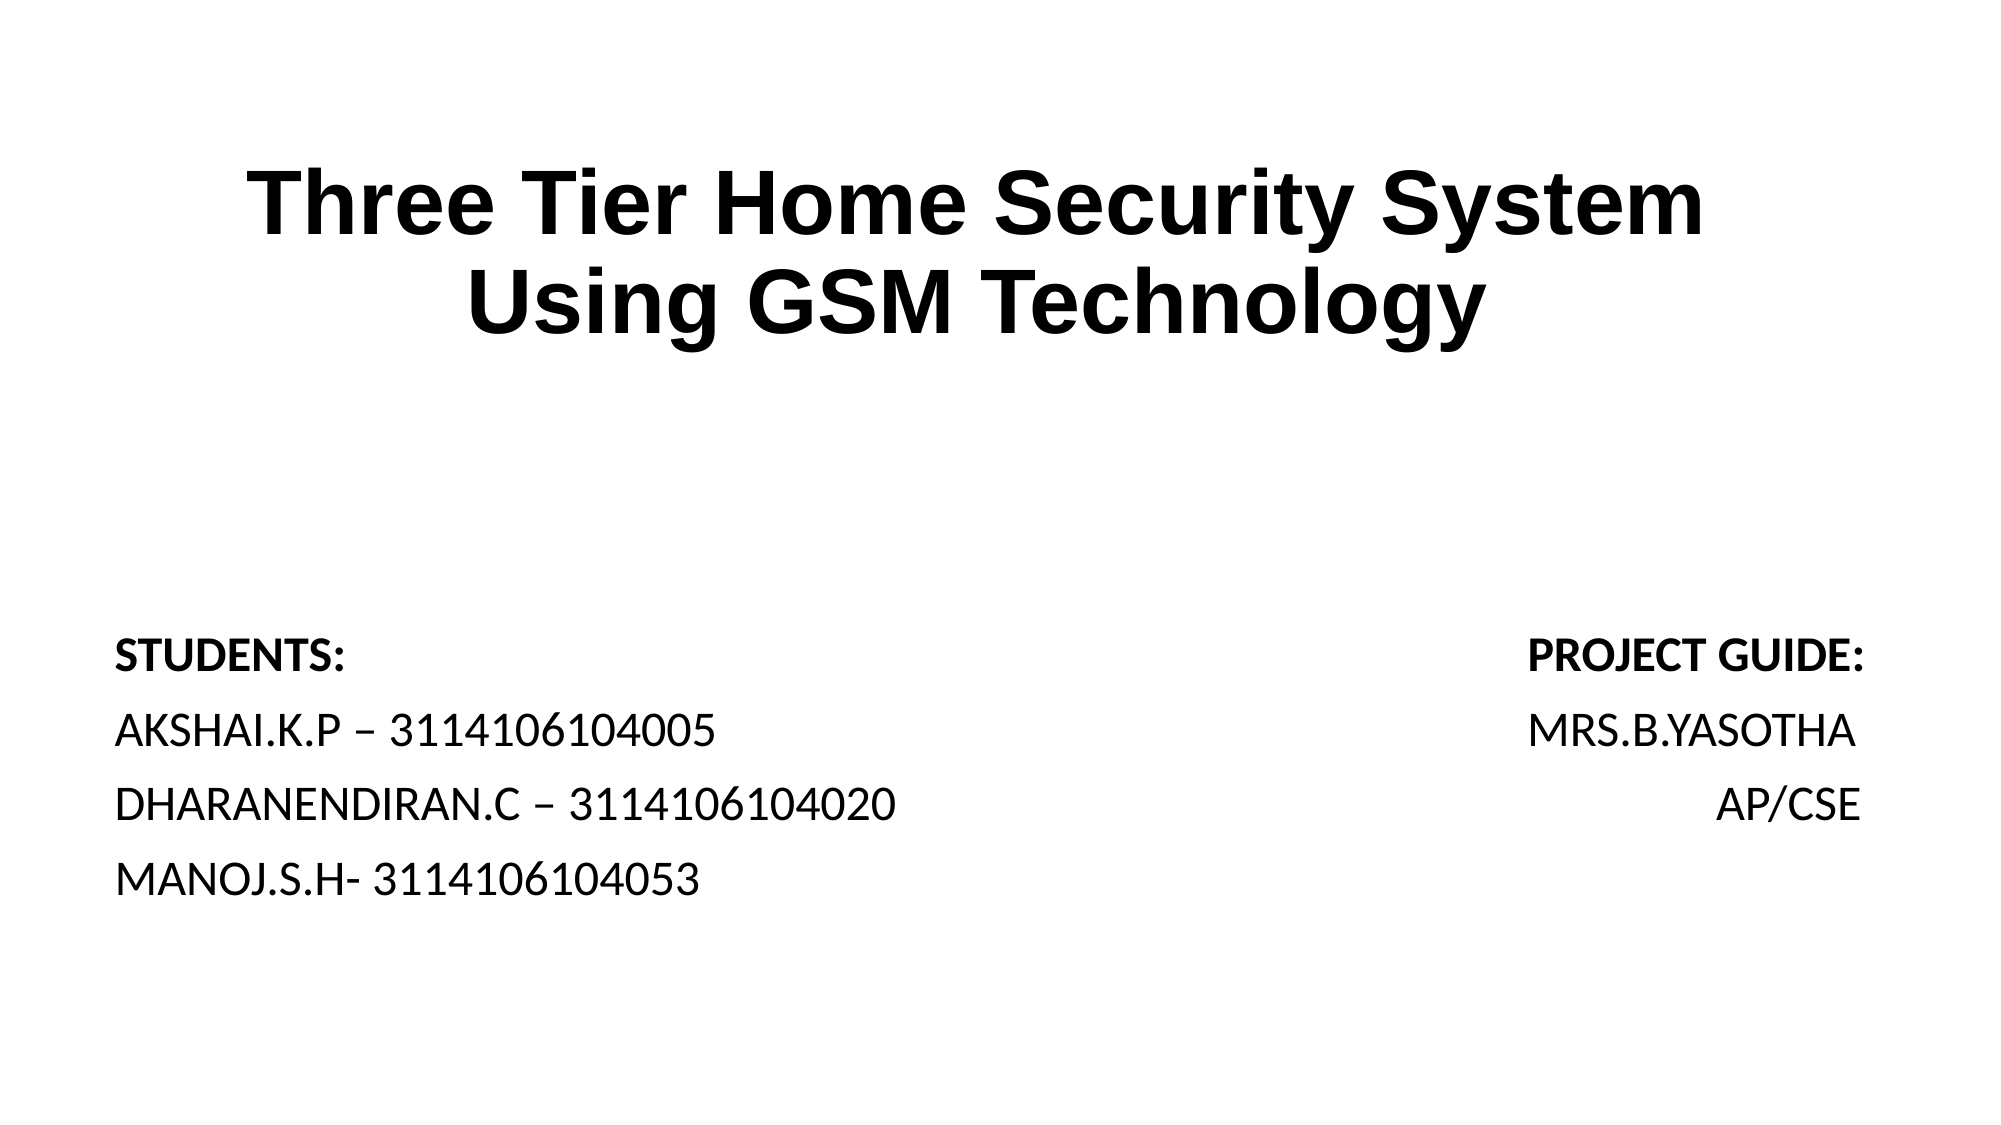

# Three Tier Home Security System Using GSM Technology
       STUDENTS:                                                                                                         PROJECT GUIDE:
       AKSHAI.K.P – 3114106104005                                                                        MRS.B.YASOTHA
       DHARANENDIRAN.C – 3114106104020		                                                        AP/CSE
       MANOJ.S.H- 3114106104053